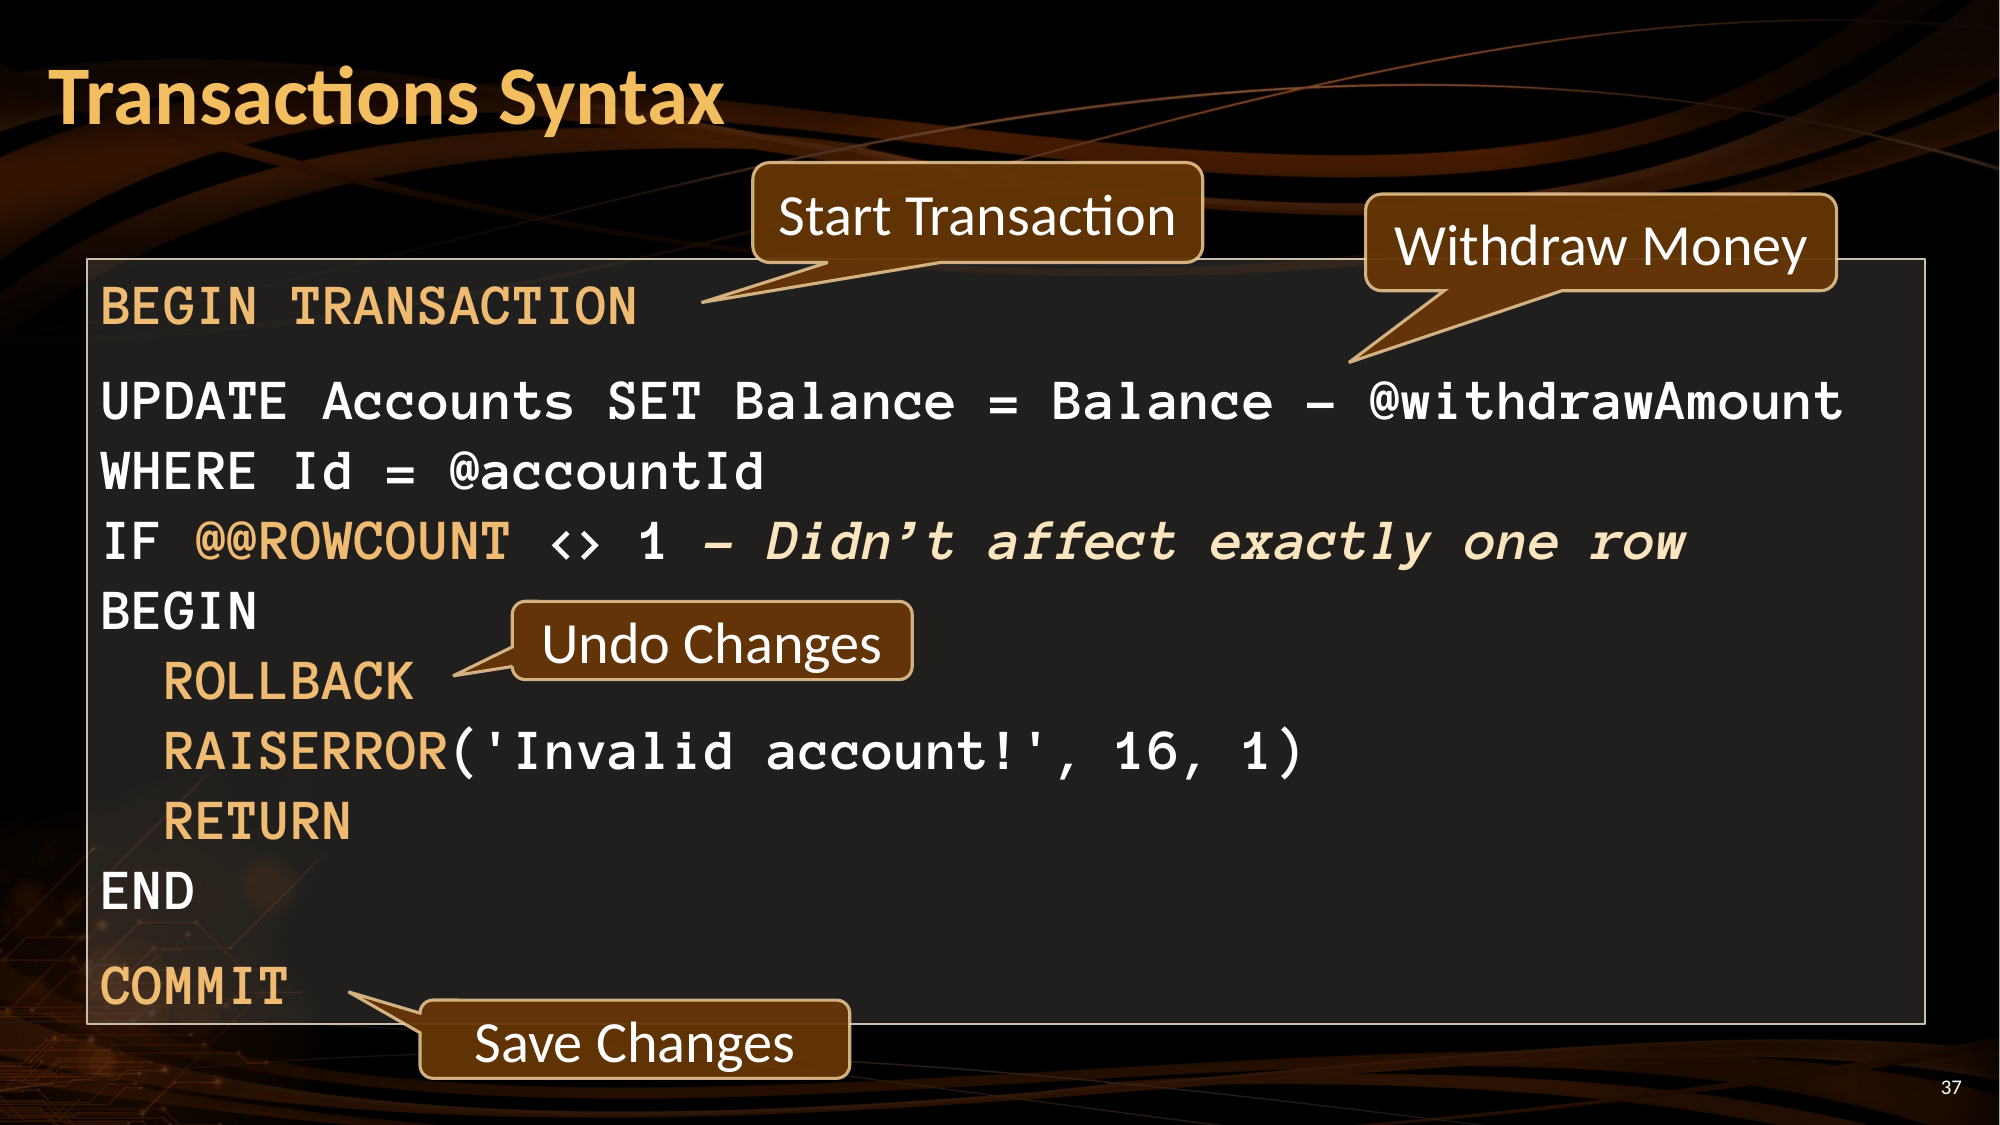

# Transactions Syntax
Start Transaction
Withdraw Money
BEGIN TRANSACTION
UPDATE Accounts SET Balance = Balance - @withdrawAmount
WHERE Id = @accountId
IF @@ROWCOUNT <> 1 – Didn’t affect exactly one row
BEGIN
  ROLLBACK
  RAISERROR('Invalid account!', 16, 1)
  RETURN
END
COMMIT
Undo Changes
Save Changes
37